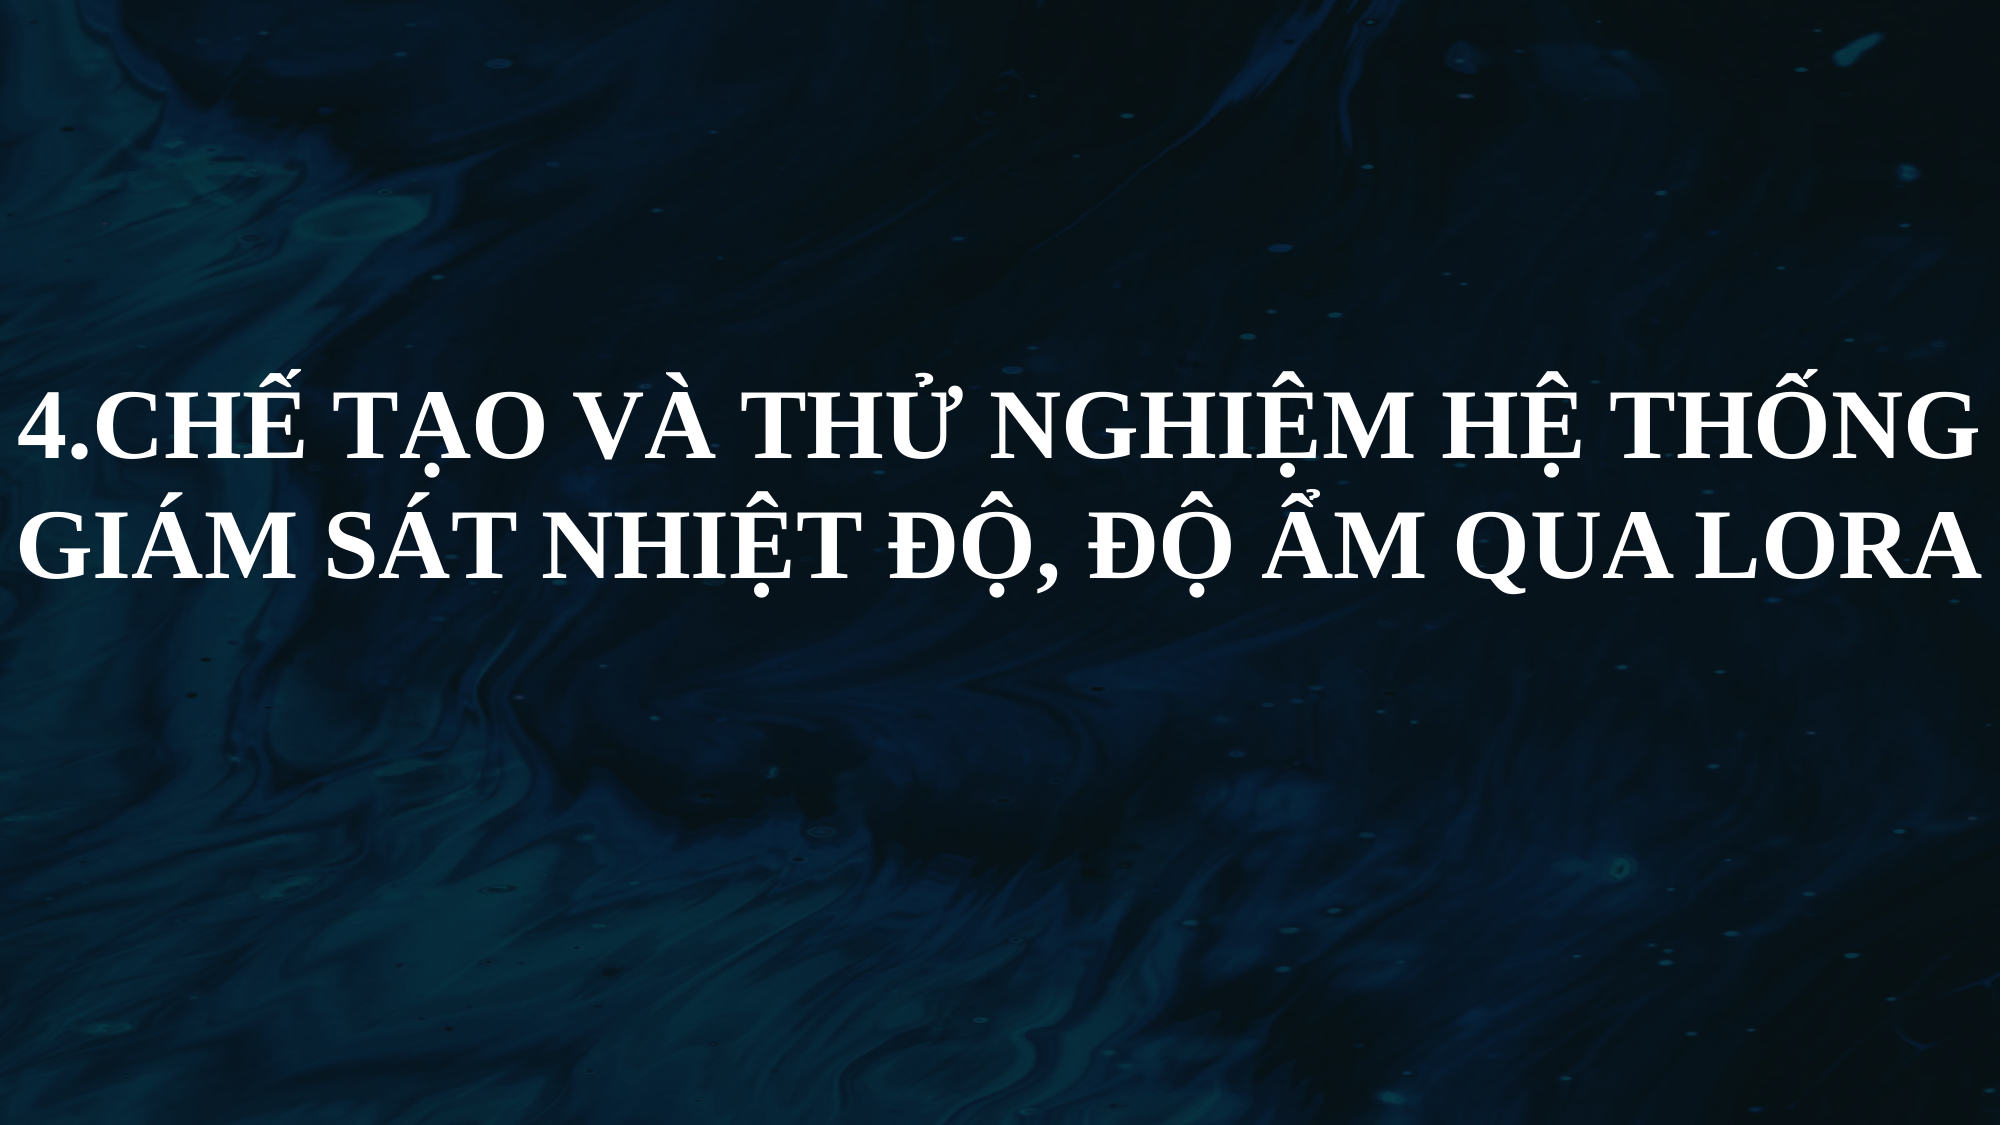

4.CHẾ TẠO VÀ THỬ NGHIỆM HỆ THỐNG GIÁM SÁT NHIỆT ĐỘ, ĐỘ ẨM QUA LORA